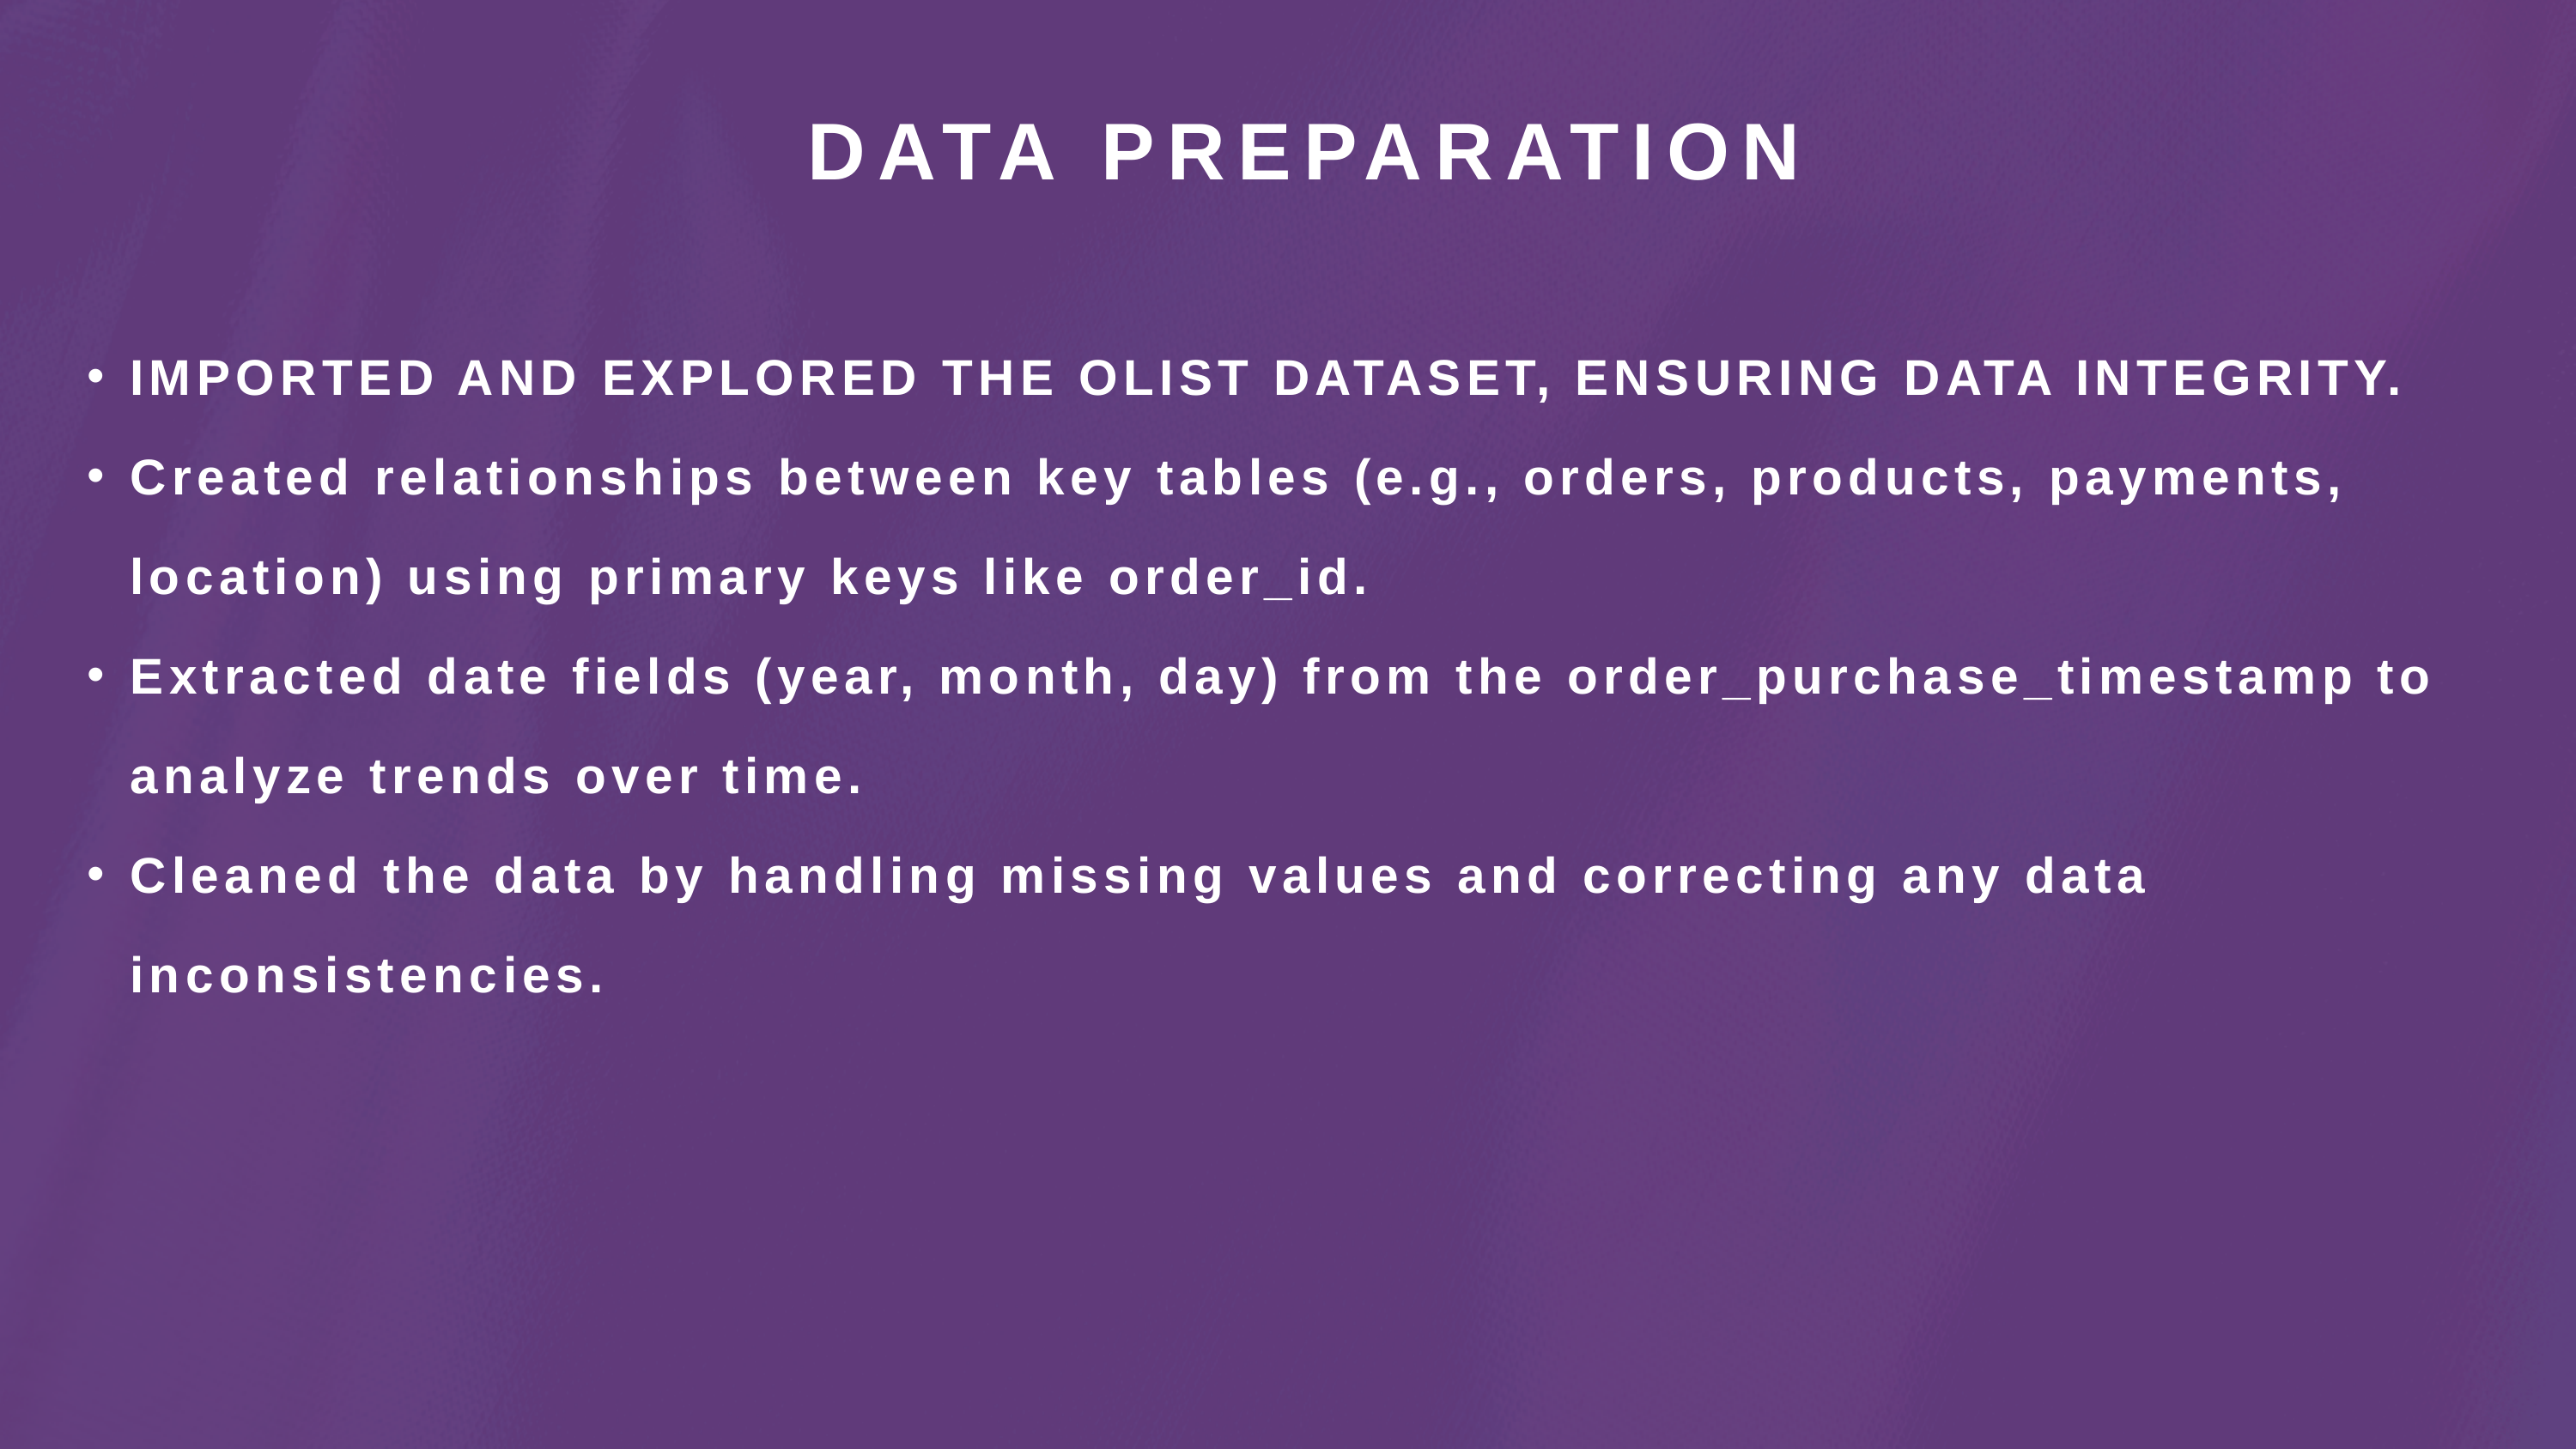

DATA PREPARATION
IMPORTED AND EXPLORED THE OLIST DATASET, ENSURING DATA INTEGRITY.
Created relationships between key tables (e.g., orders, products, payments, location) using primary keys like order_id.
Extracted date fields (year, month, day) from the order_purchase_timestamp to analyze trends over time.
Cleaned the data by handling missing values and correcting any data inconsistencies.